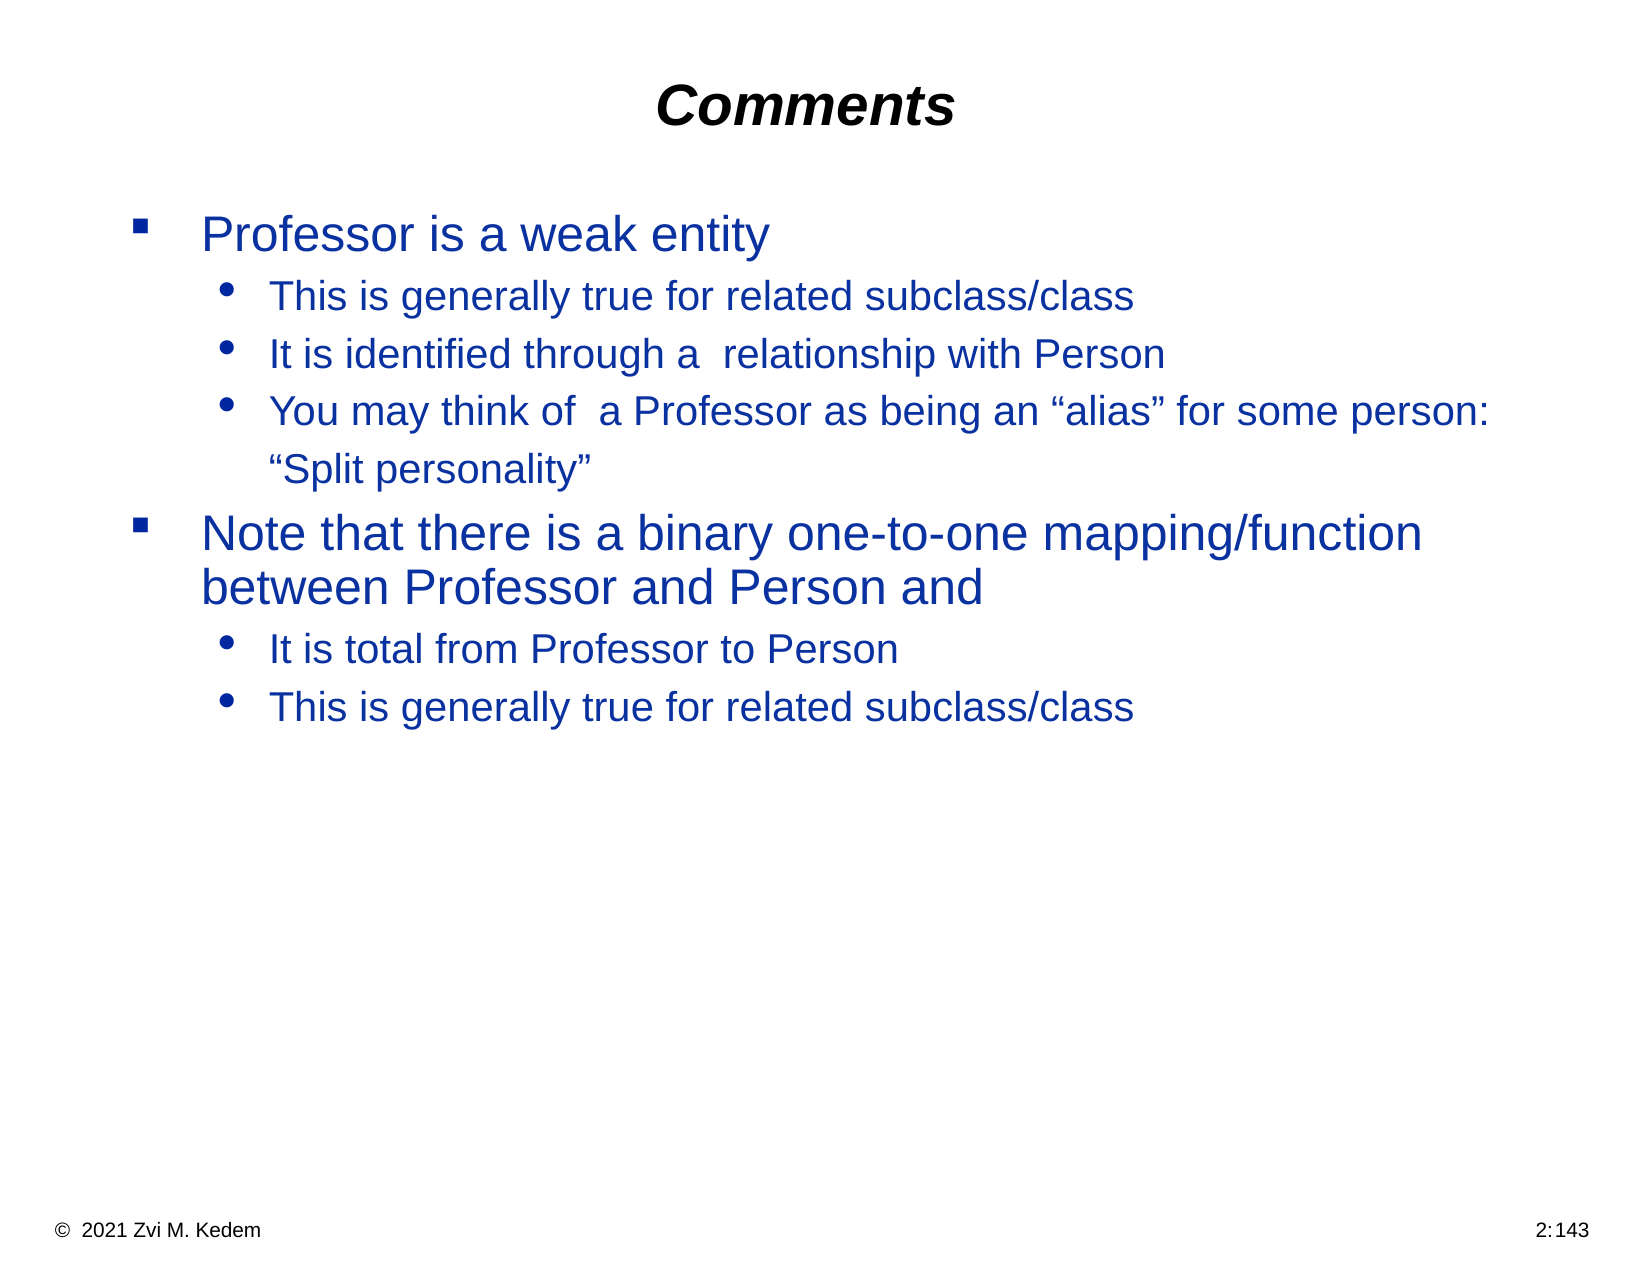

# Comments
Professor is a weak entity
This is generally true for related subclass/class
It is identified through a  relationship with Person
You may think of  a Professor as being an “alias” for some person:
	“Split personality”
Note that there is a binary one-to-one mapping/function between Professor and Person and
It is total from Professor to Person
This is generally true for related subclass/class